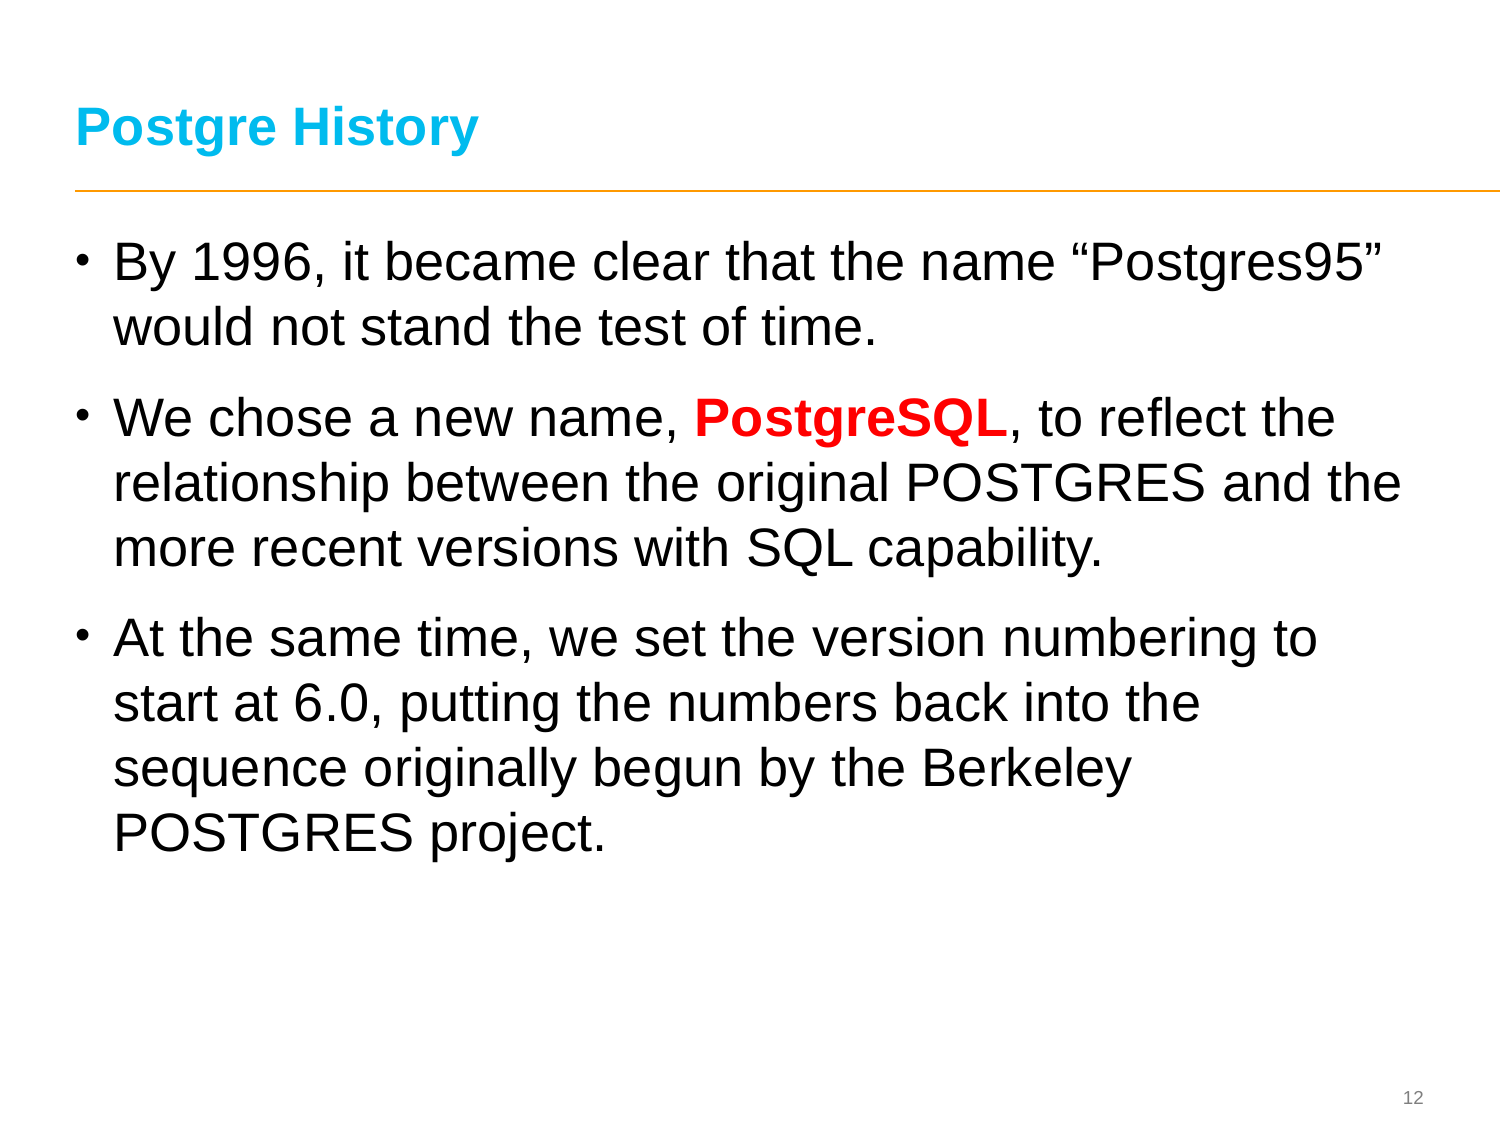

# Postgre History
By 1996, it became clear that the name “Postgres95” would not stand the test of time.
We chose a new name, PostgreSQL, to reflect the relationship between the original POSTGRES and the more recent versions with SQL capability.
At the same time, we set the version numbering to start at 6.0, putting the numbers back into the sequence originally begun by the Berkeley POSTGRES project.